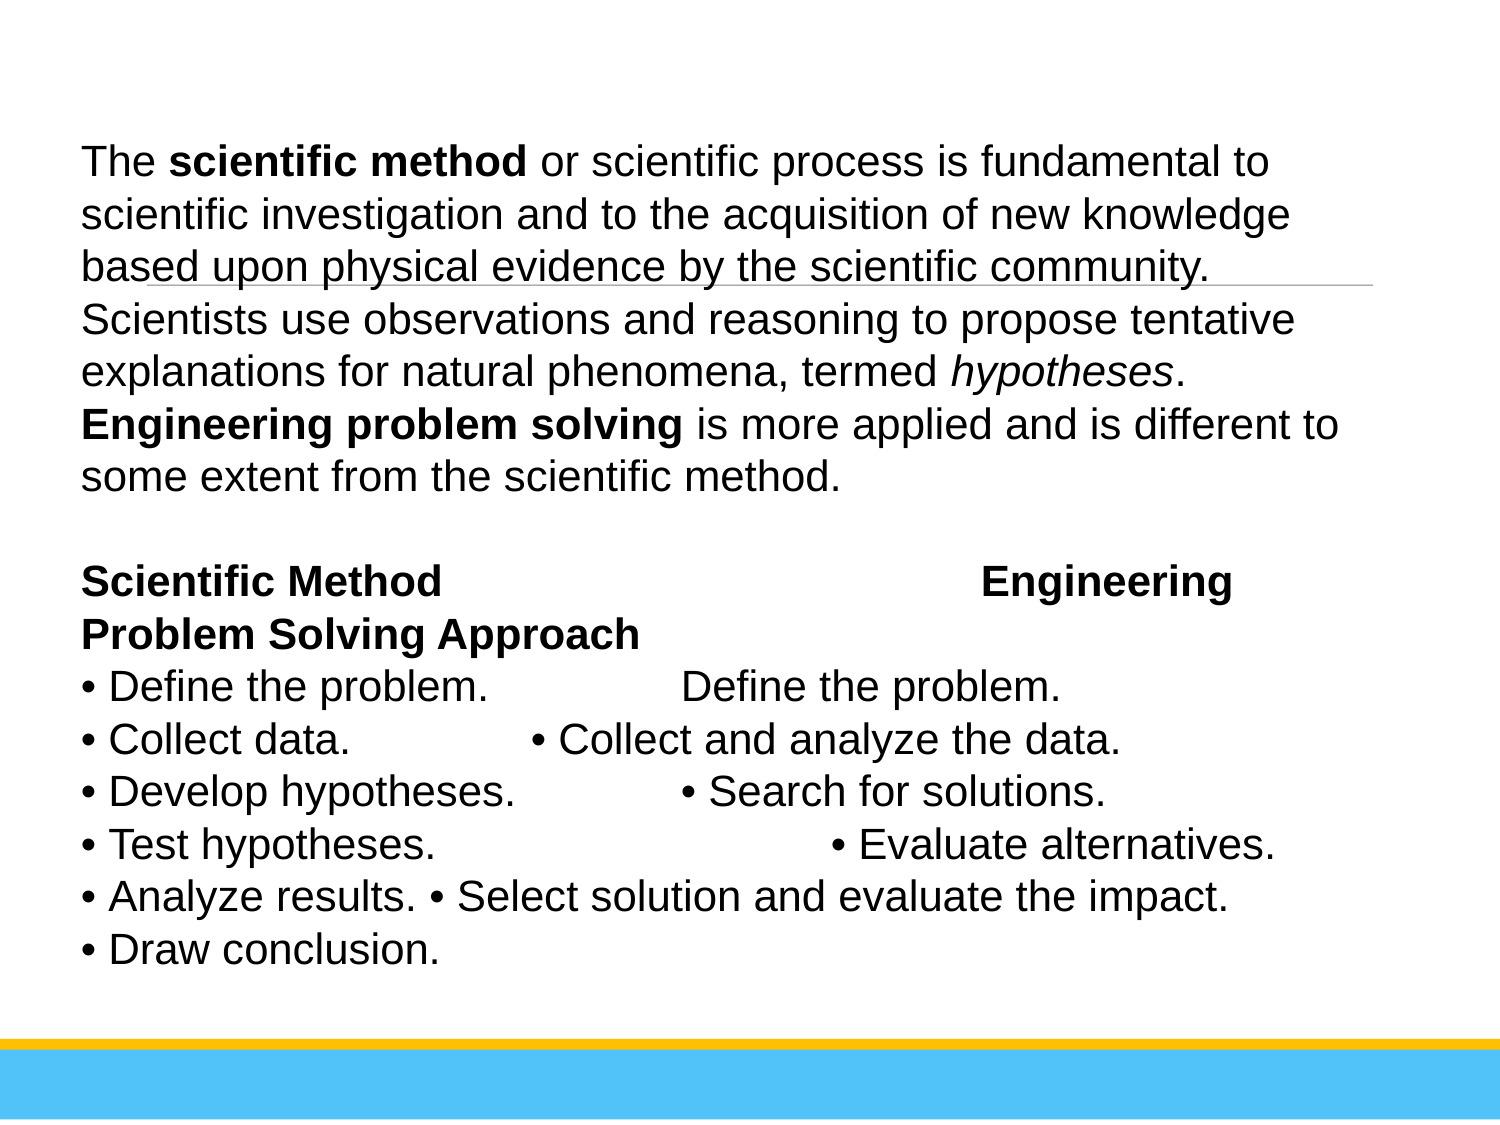

The scientific method or scientific process is fundamental to scientific investigation and to the acquisition of new knowledge based upon physical evidence by the scientific community.
Scientists use observations and reasoning to propose tentative explanations for natural phenomena, termed hypotheses. Engineering problem solving is more applied and is different to some extent from the scientific method.

Scientific Method 				Engineering Problem Solving Approach
• Define the problem. 		Define the problem.
• Collect data. 		• Collect and analyze the data.
• Develop hypotheses. 		• Search for solutions.
• Test hypotheses.			• Evaluate alternatives.
• Analyze results. • Select solution and evaluate the impact.
• Draw conclusion.